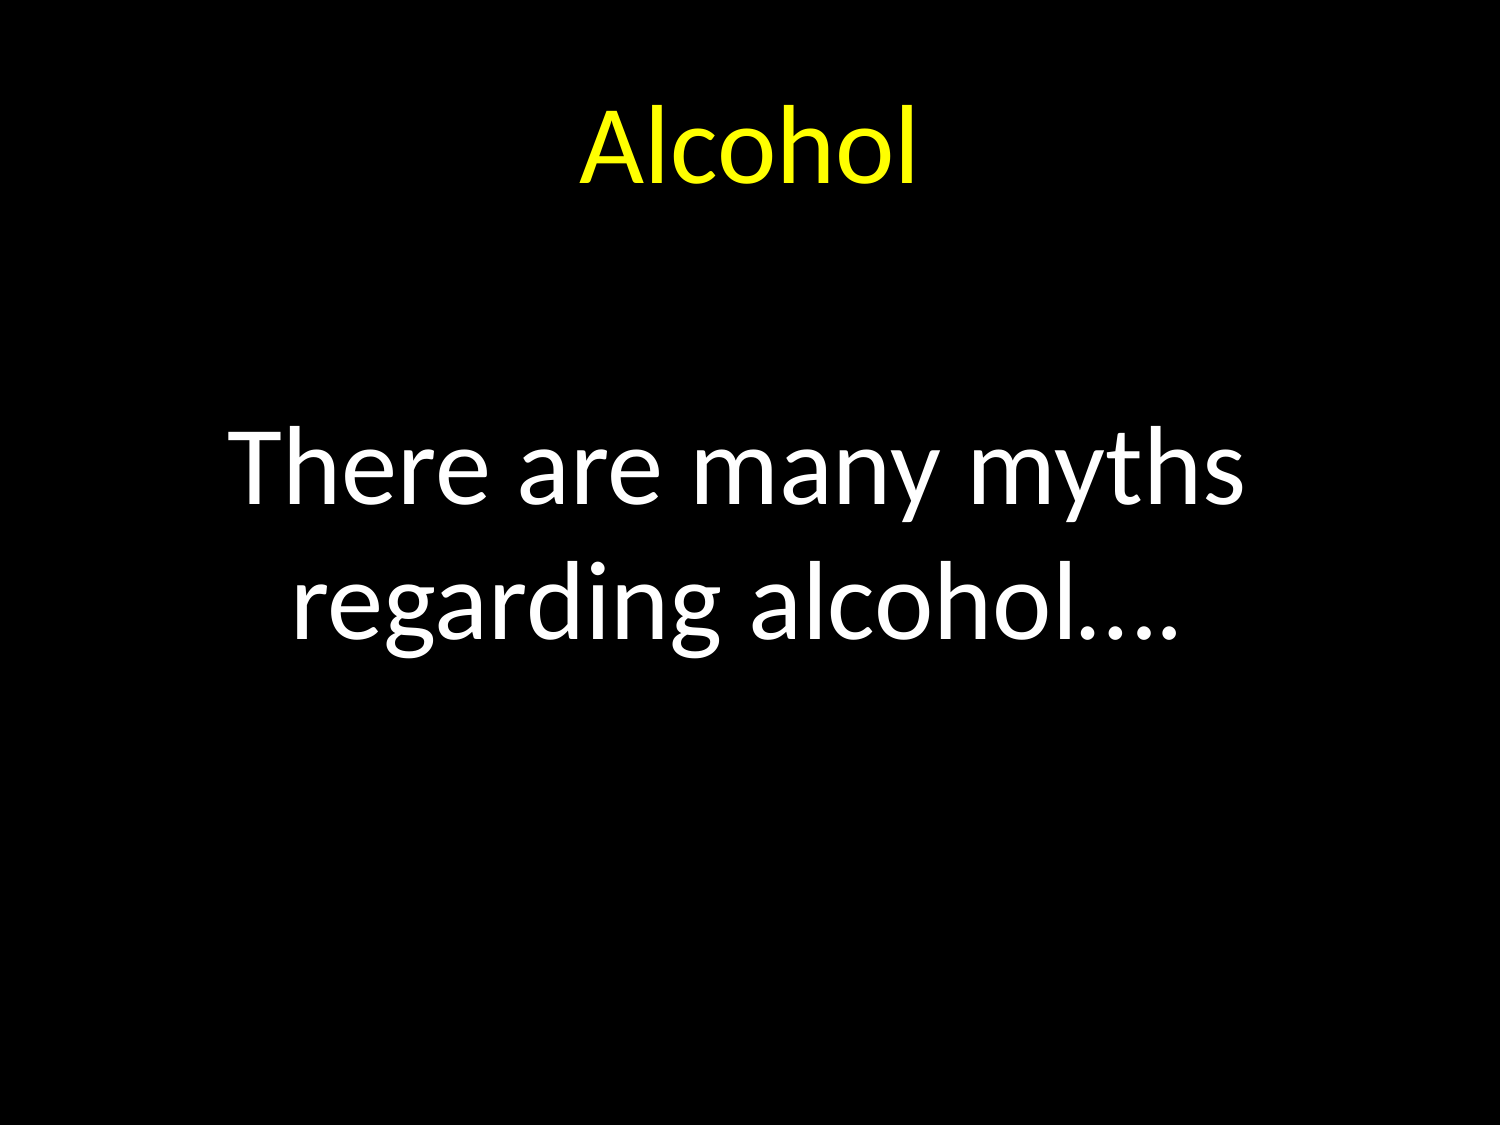

# Alcohol
There are many myths regarding alcohol….